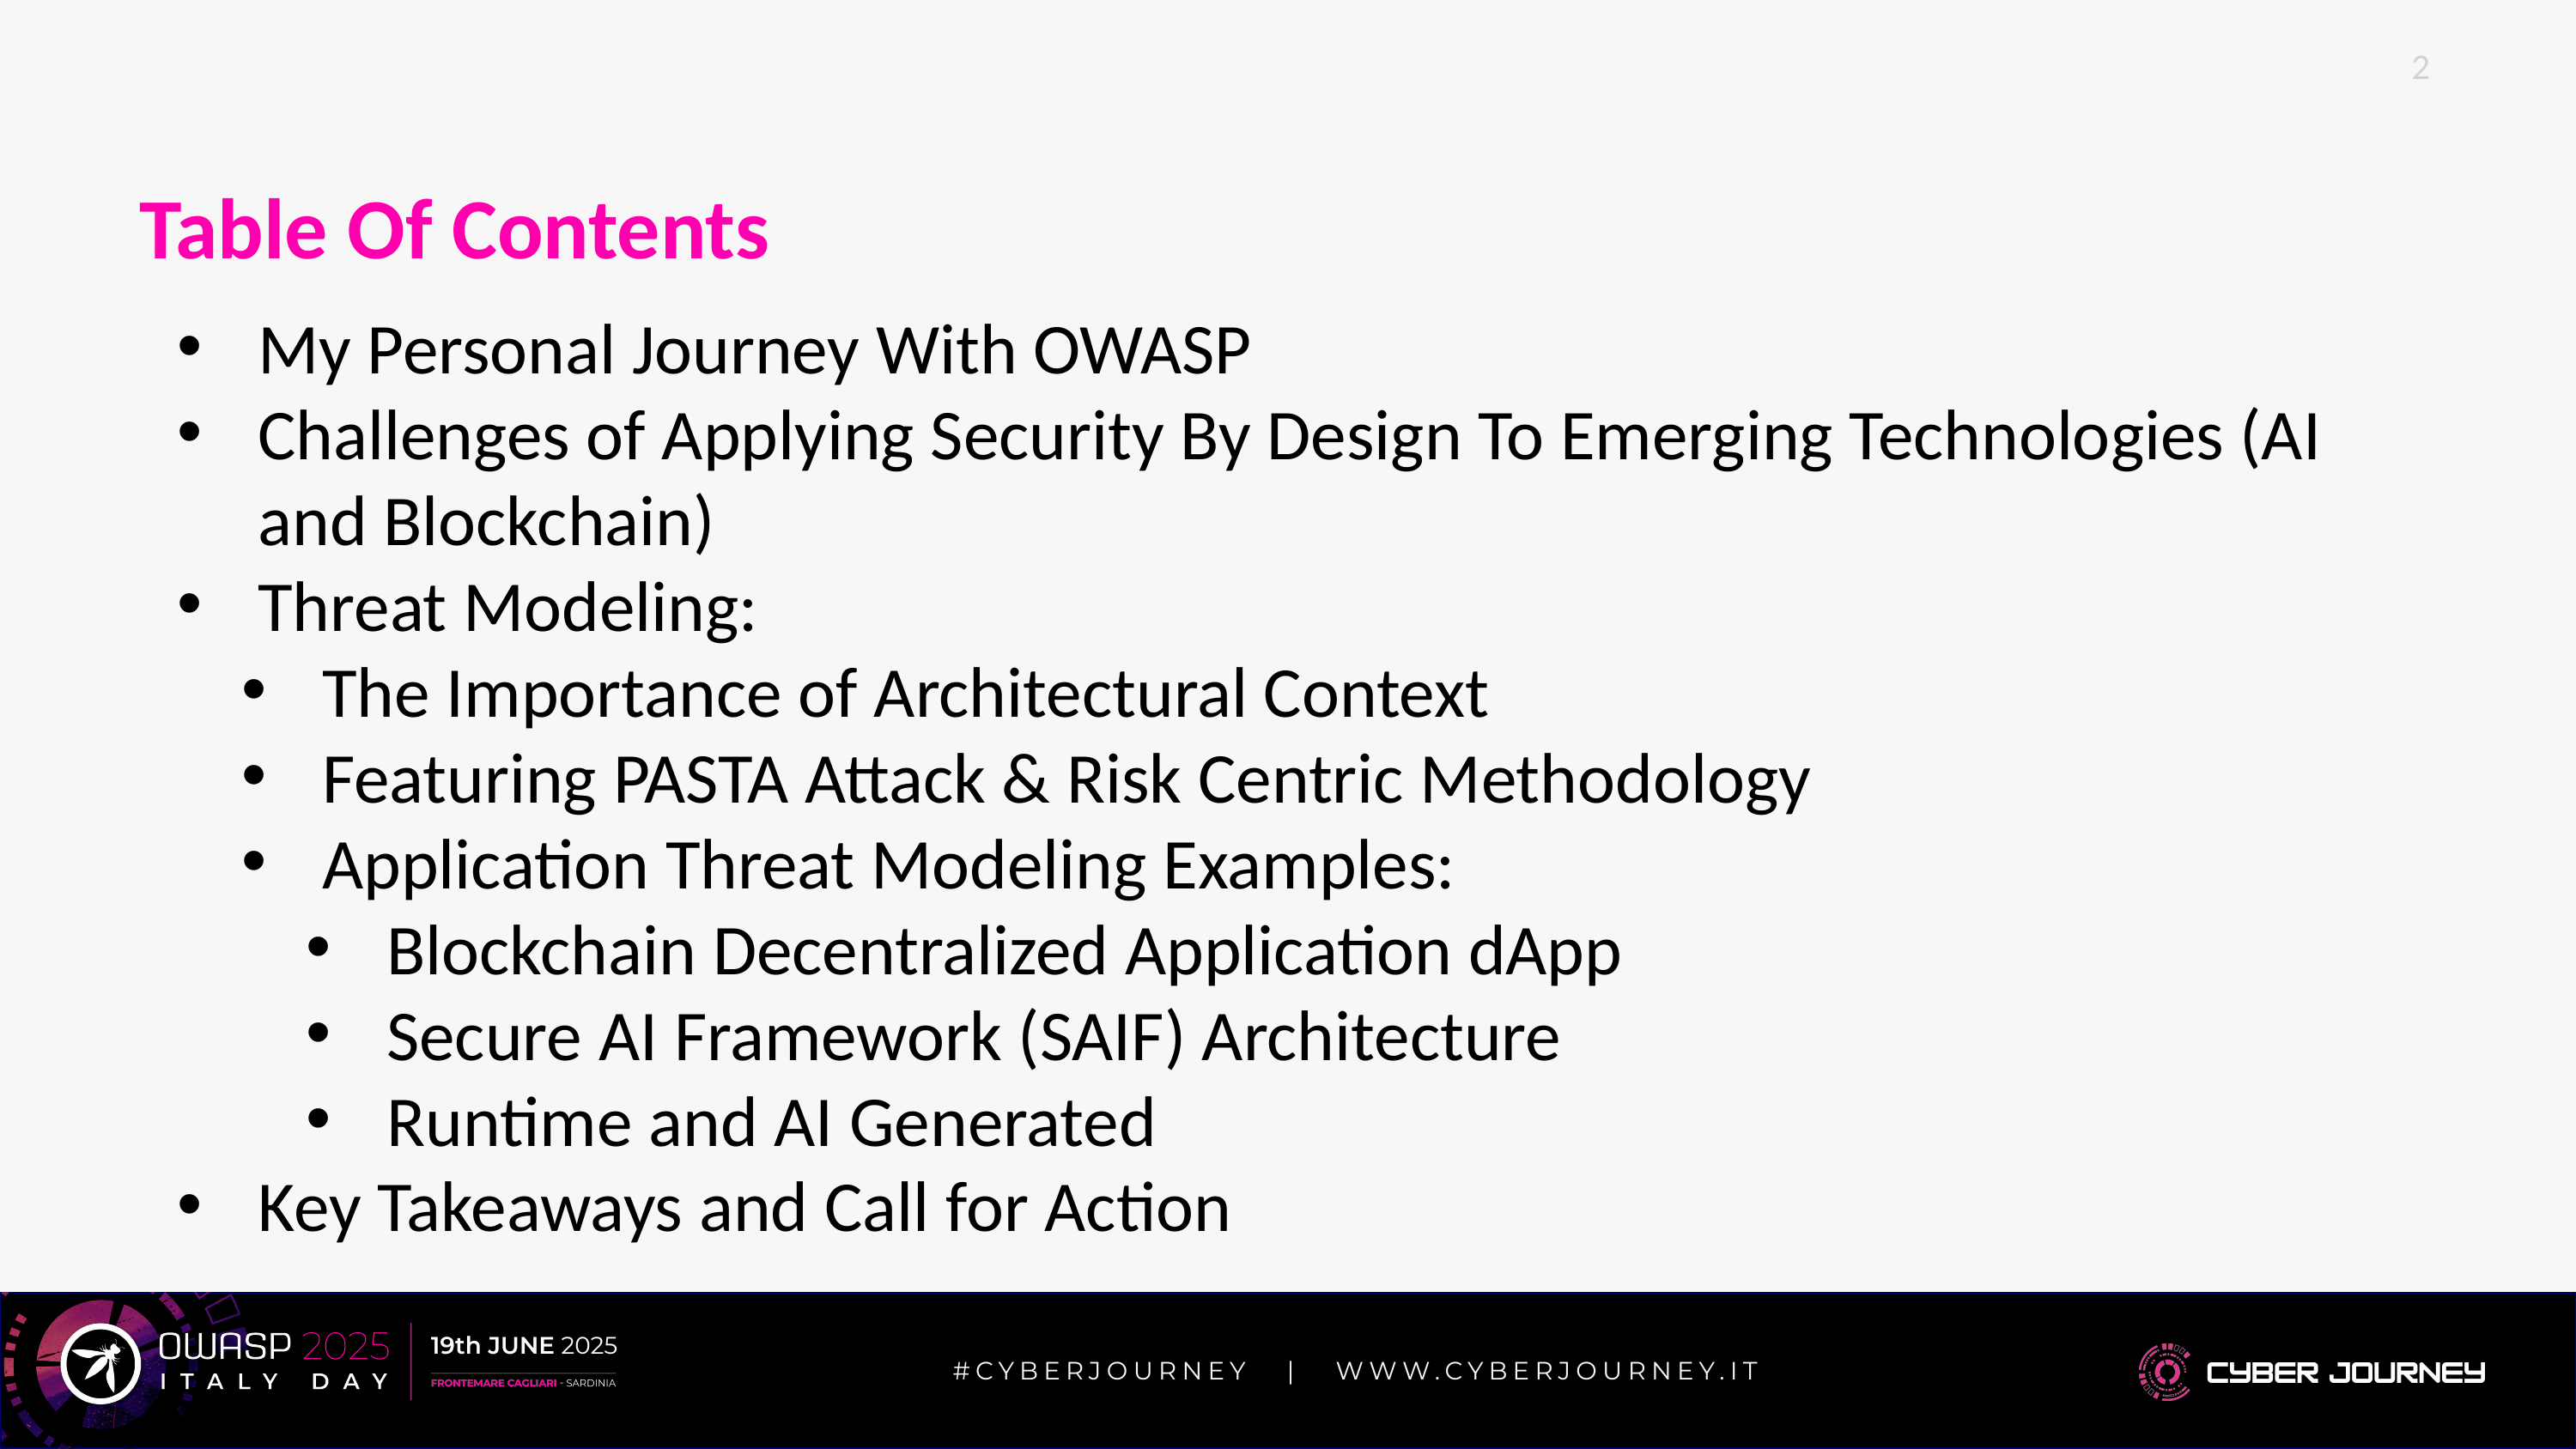

# Table Of Contents
My Personal Journey With OWASP
Challenges of Applying Security By Design To Emerging Technologies (AI and Blockchain)
Threat Modeling:
The Importance of Architectural Context
Featuring PASTA Attack & Risk Centric Methodology
Application Threat Modeling Examples:
Blockchain Decentralized Application dApp
Secure AI Framework (SAIF) Architecture
Runtime and AI Generated
Key Takeaways and Call for Action